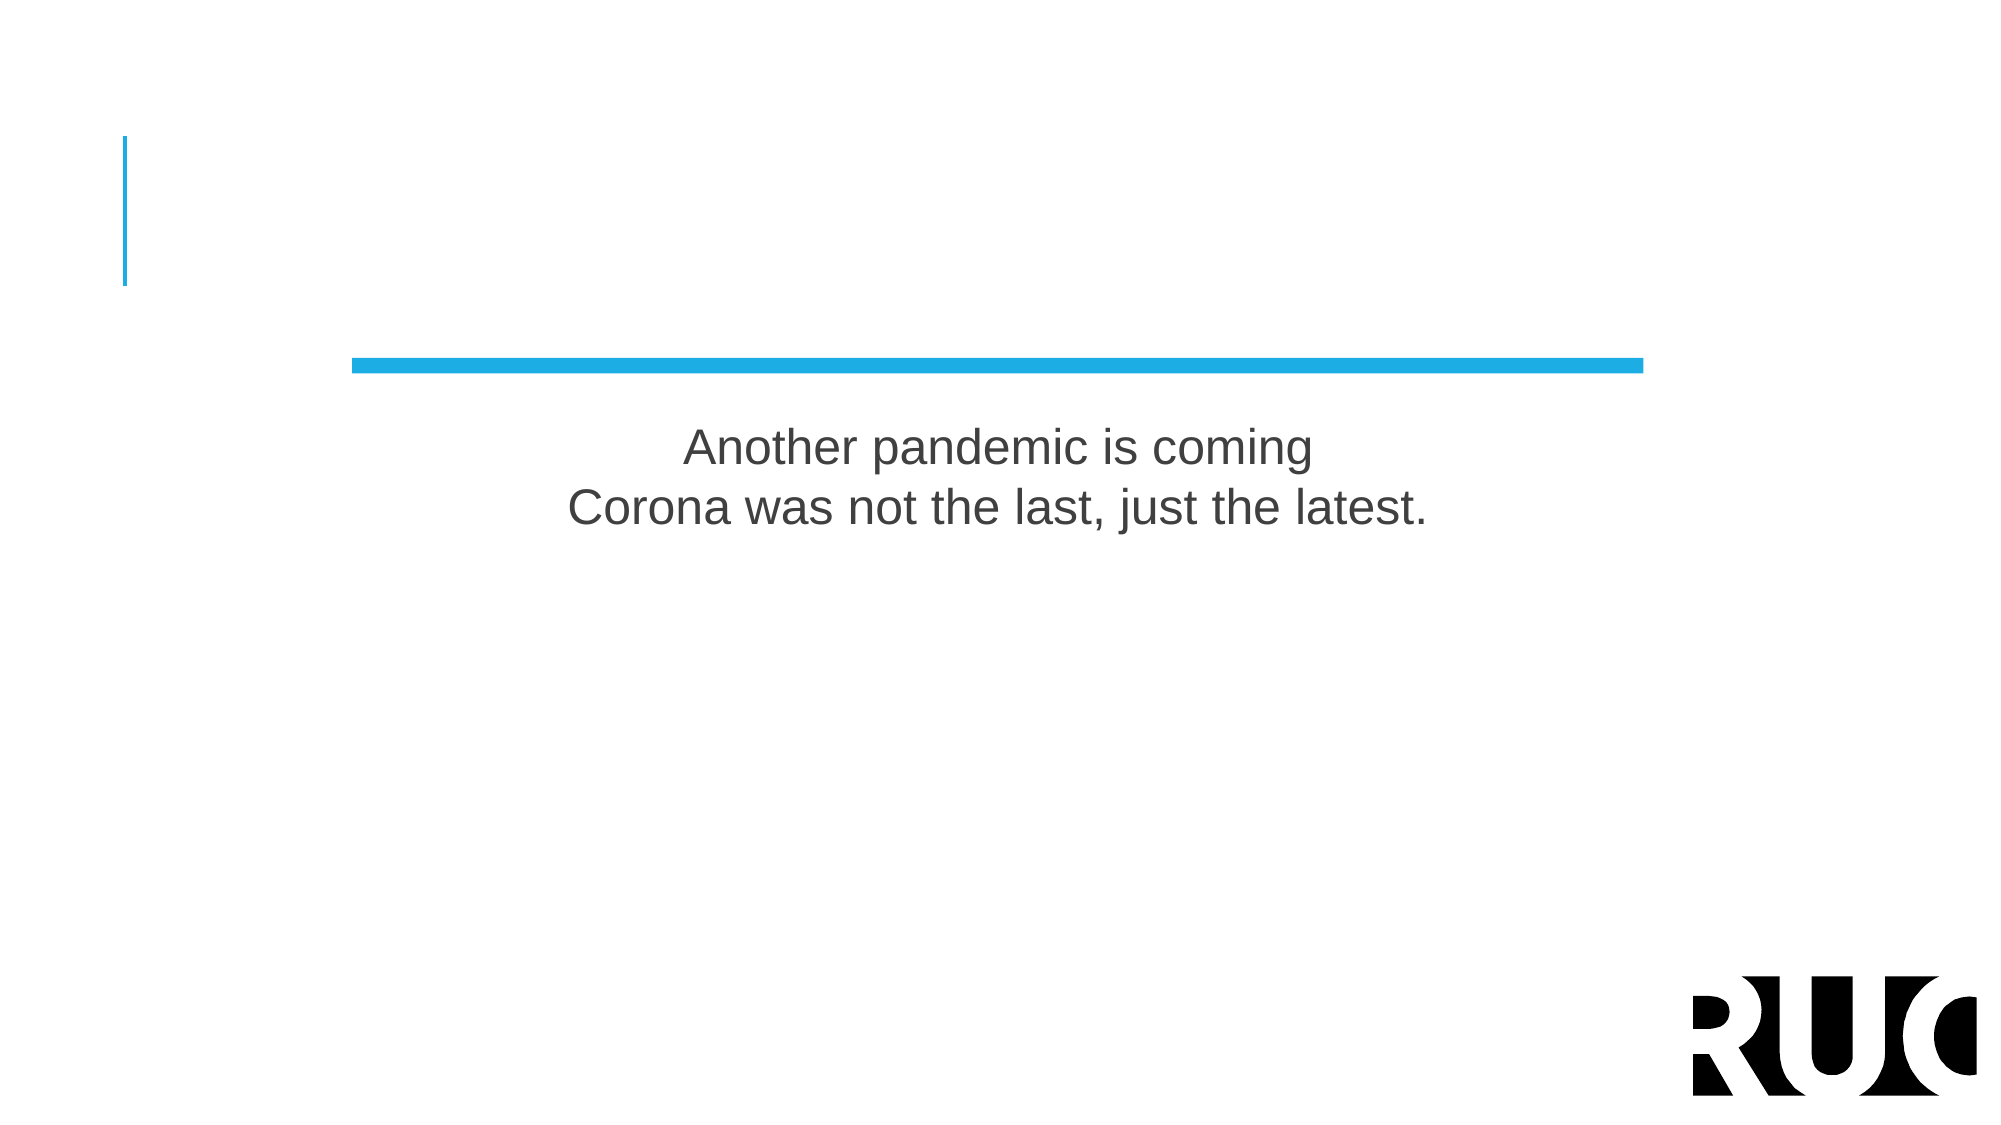

Another pandemic is coming
Corona was not the last, just the latest.